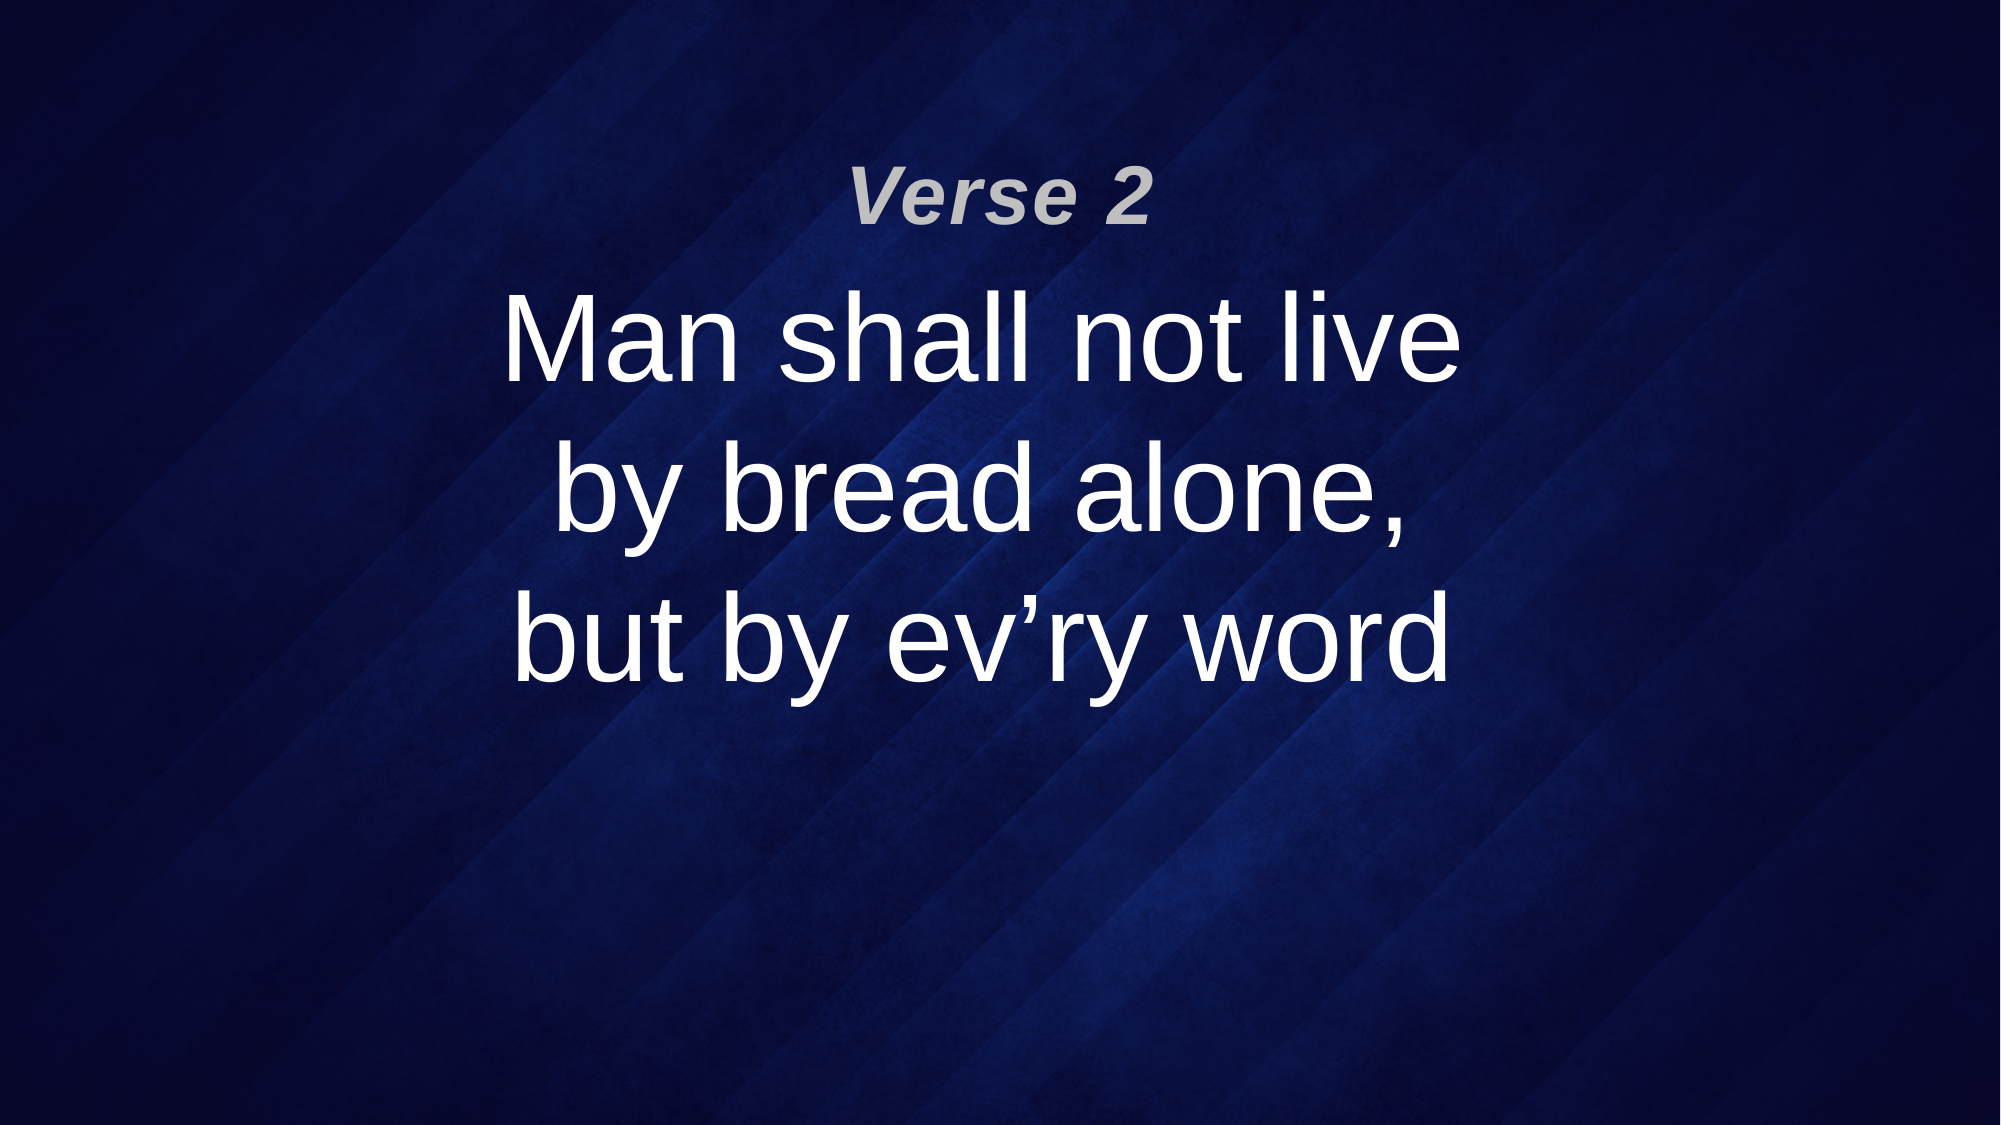

Verse 2
# Man shall not live by bread alone, but by ev’ry word